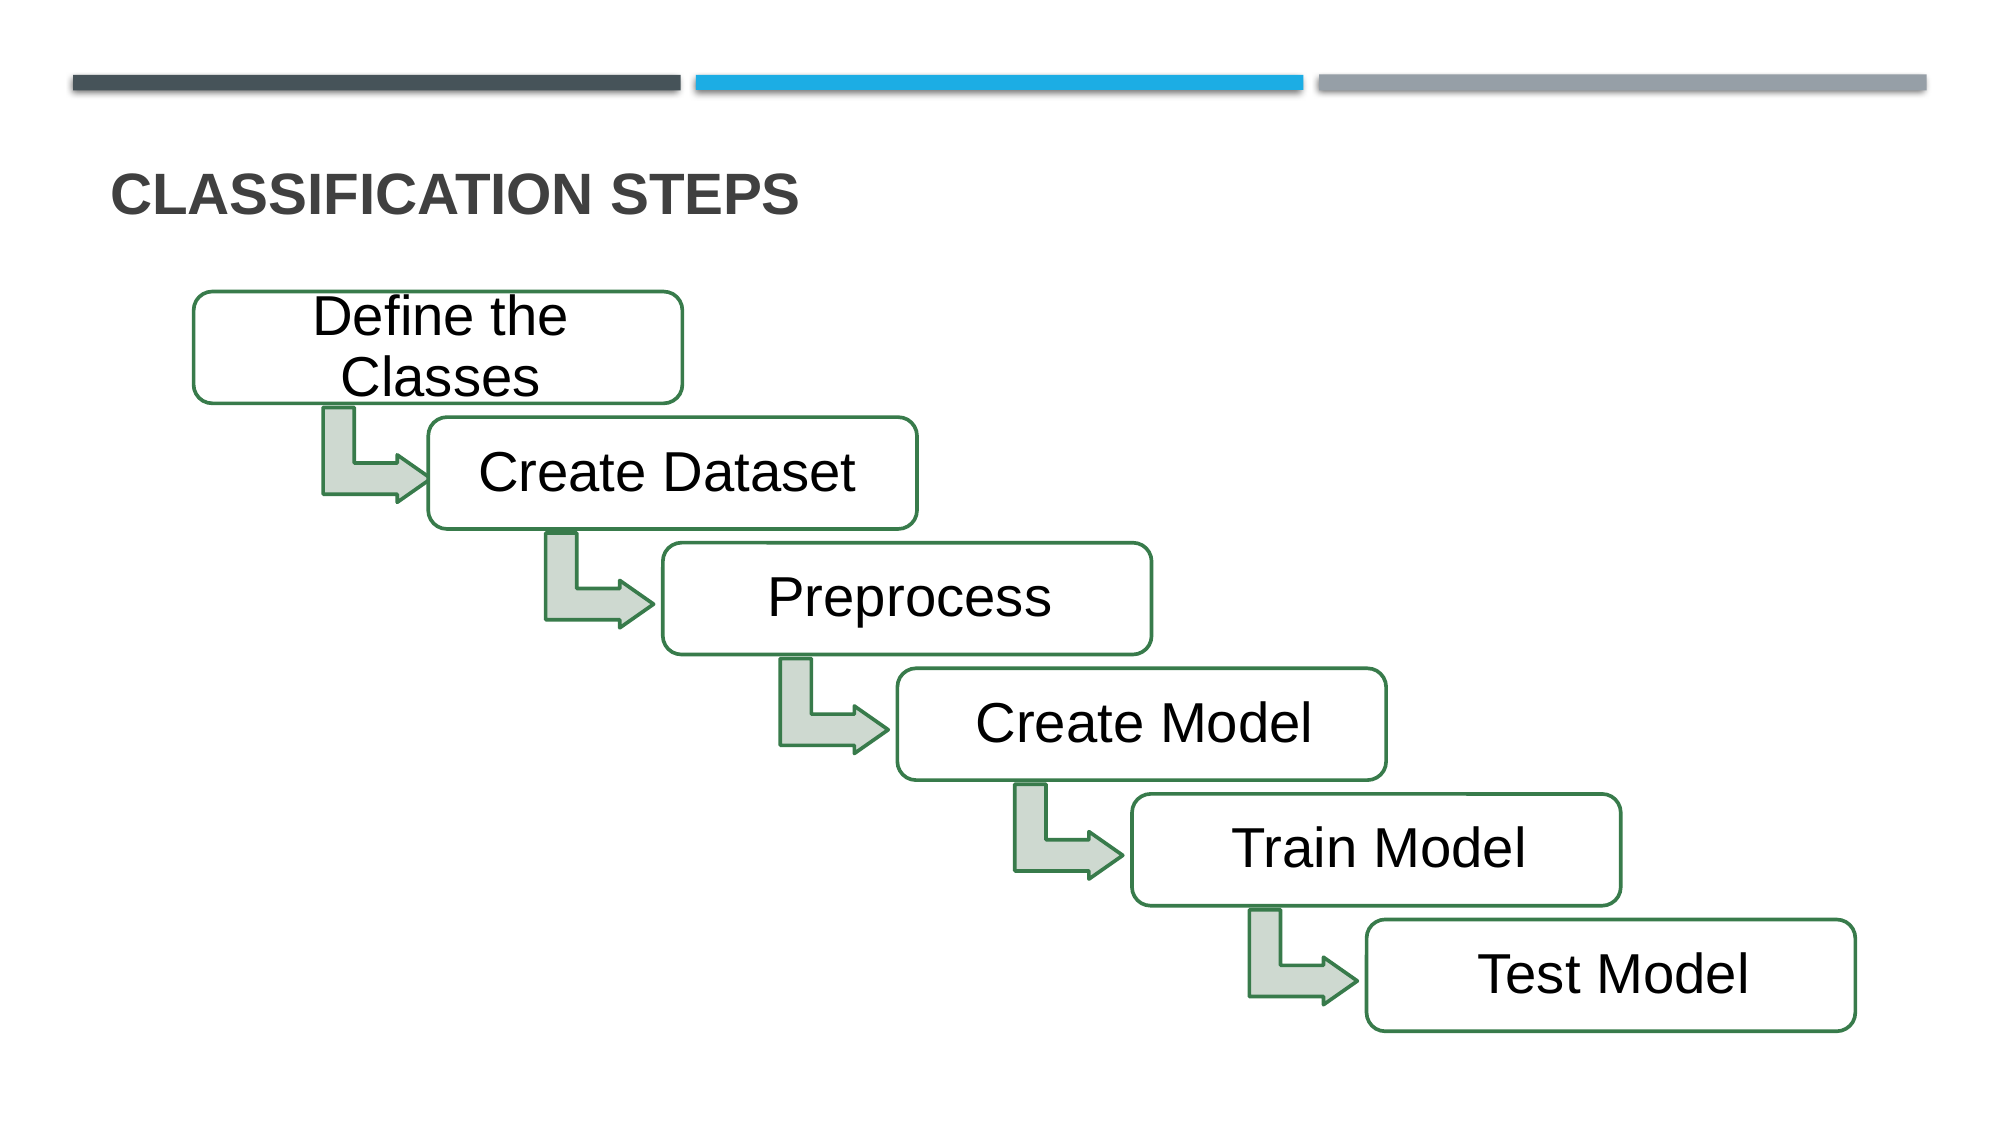

# Classification steps
Define the Classes
Create Dataset
Preprocess
Create Model
Train Model
Test Model